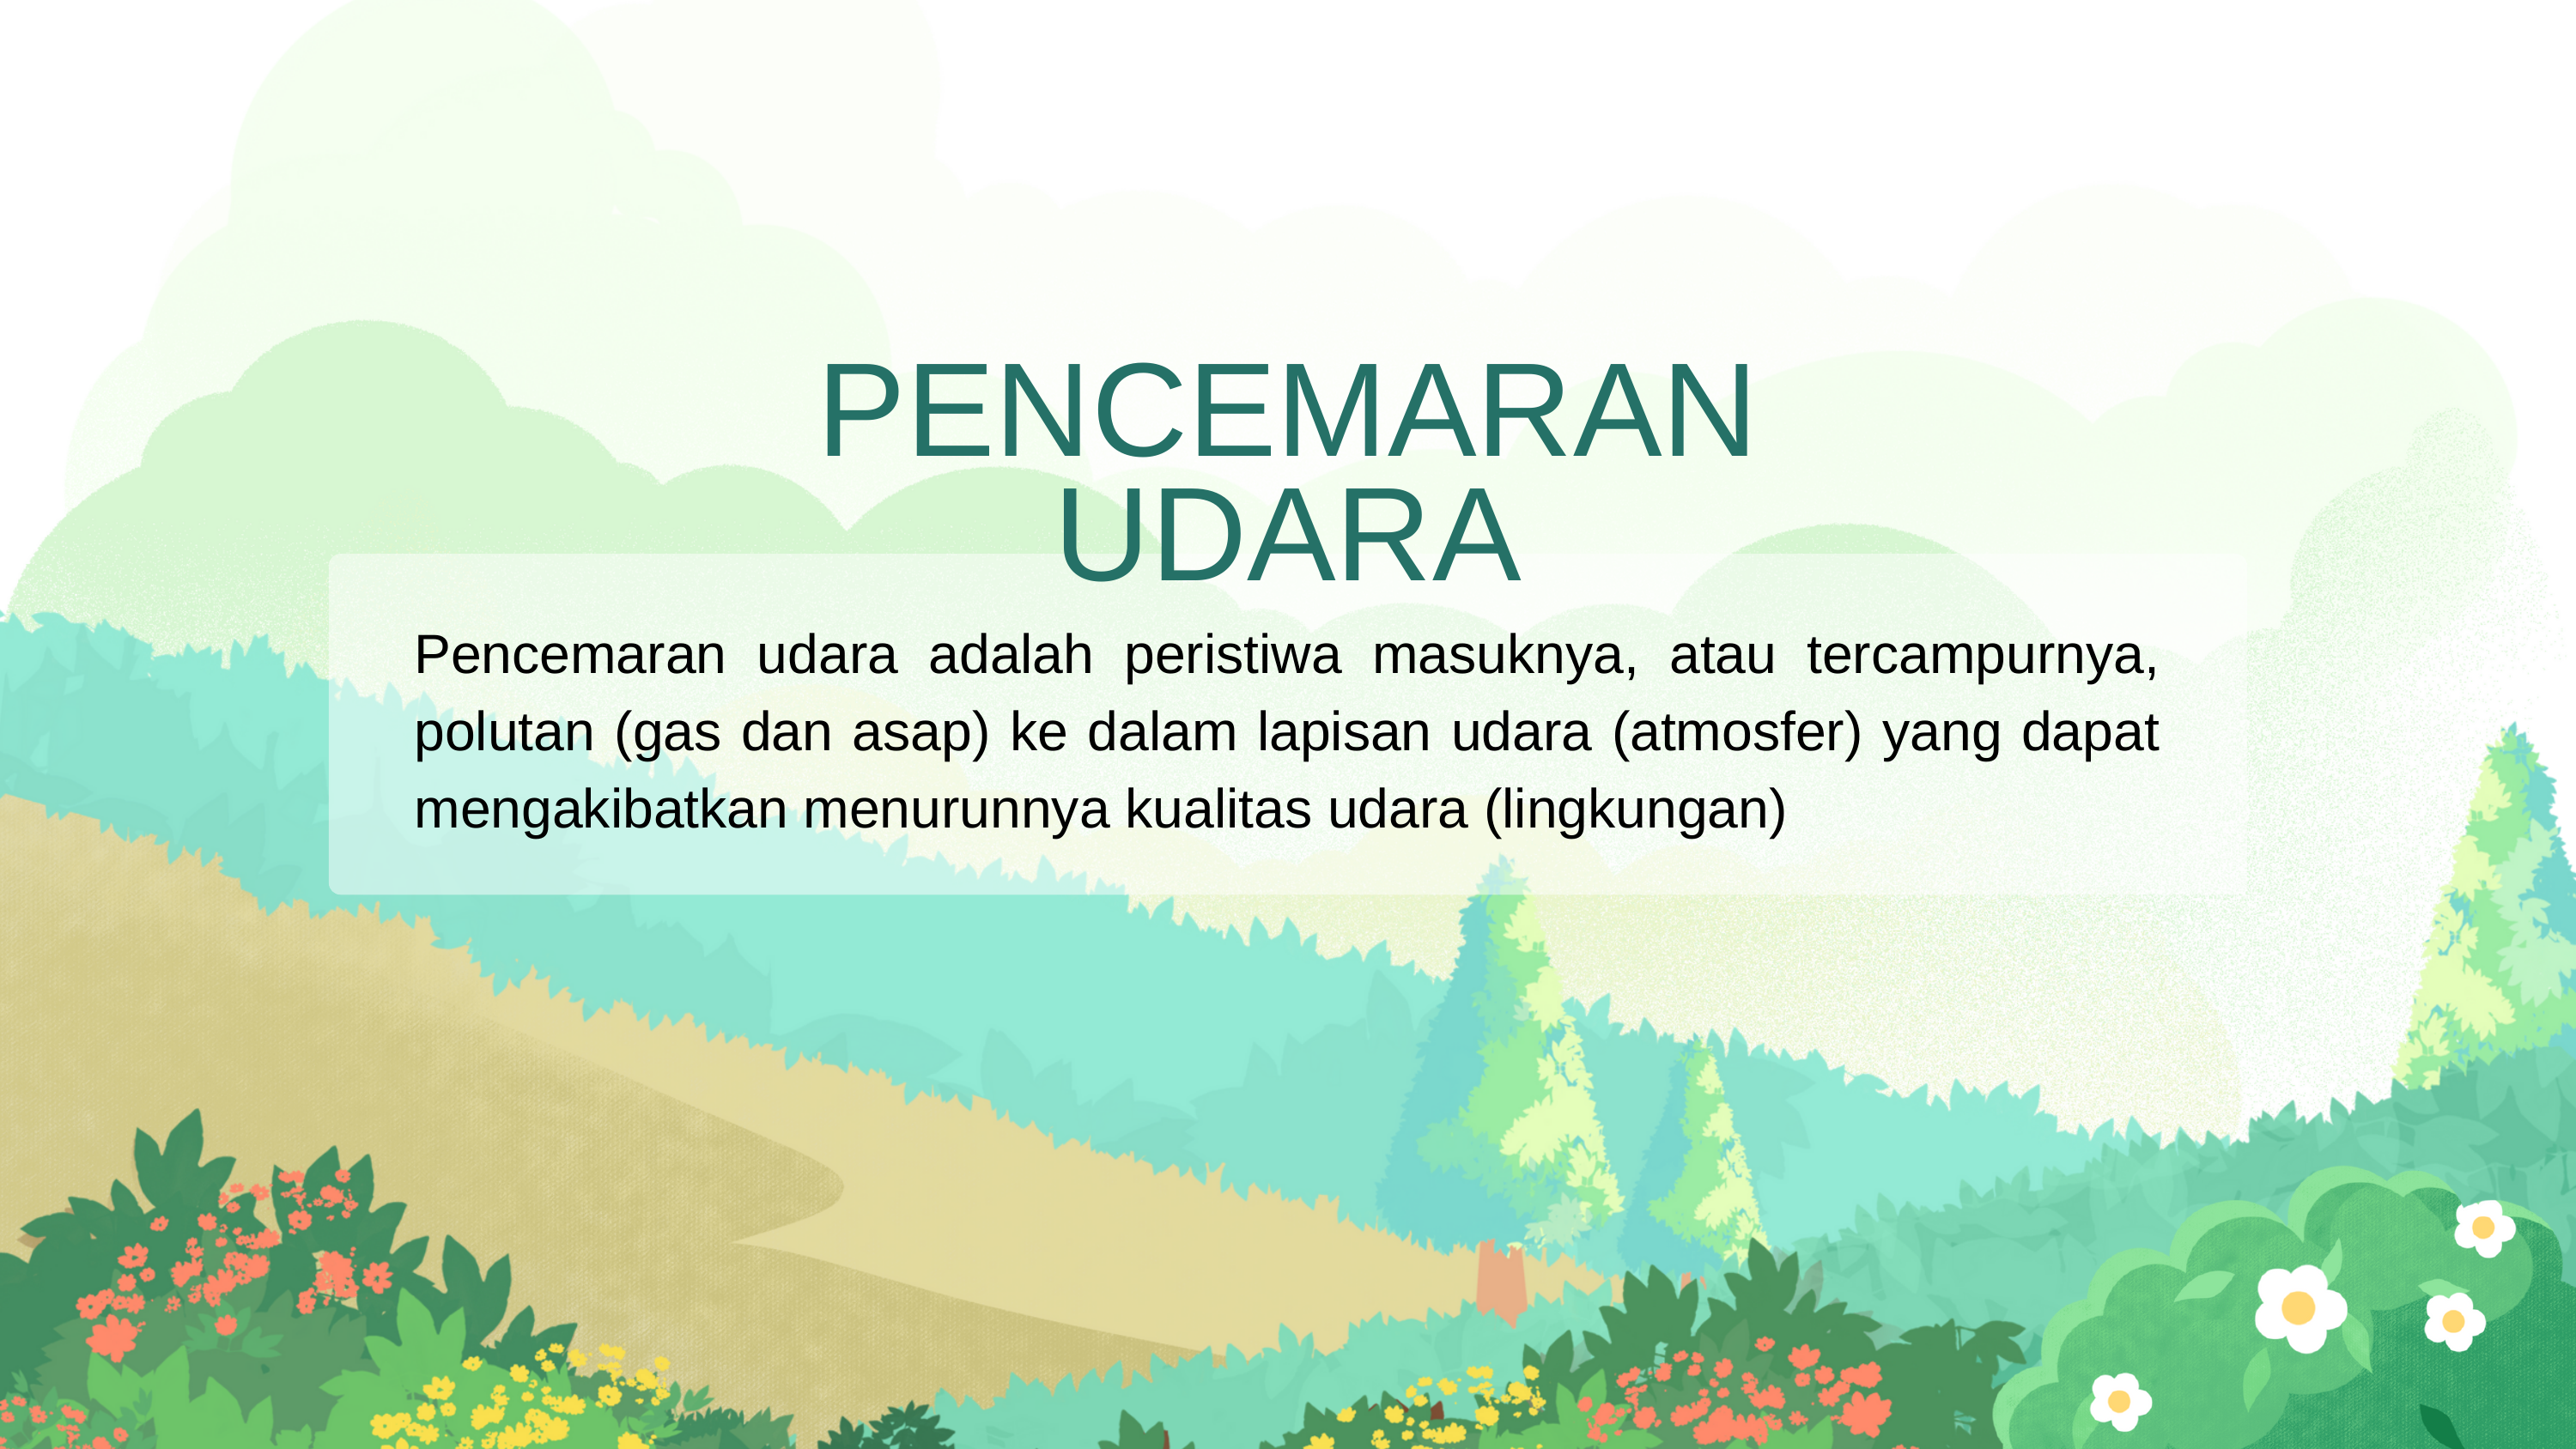

PENCEMARAN UDARA

Pencemaran udara adalah peristiwa masuknya, atau tercampurnya, polutan (gas dan asap) ke dalam lapisan udara (atmosfer) yang dapat mengakibatkan menurunnya kualitas udara (lingkungan)